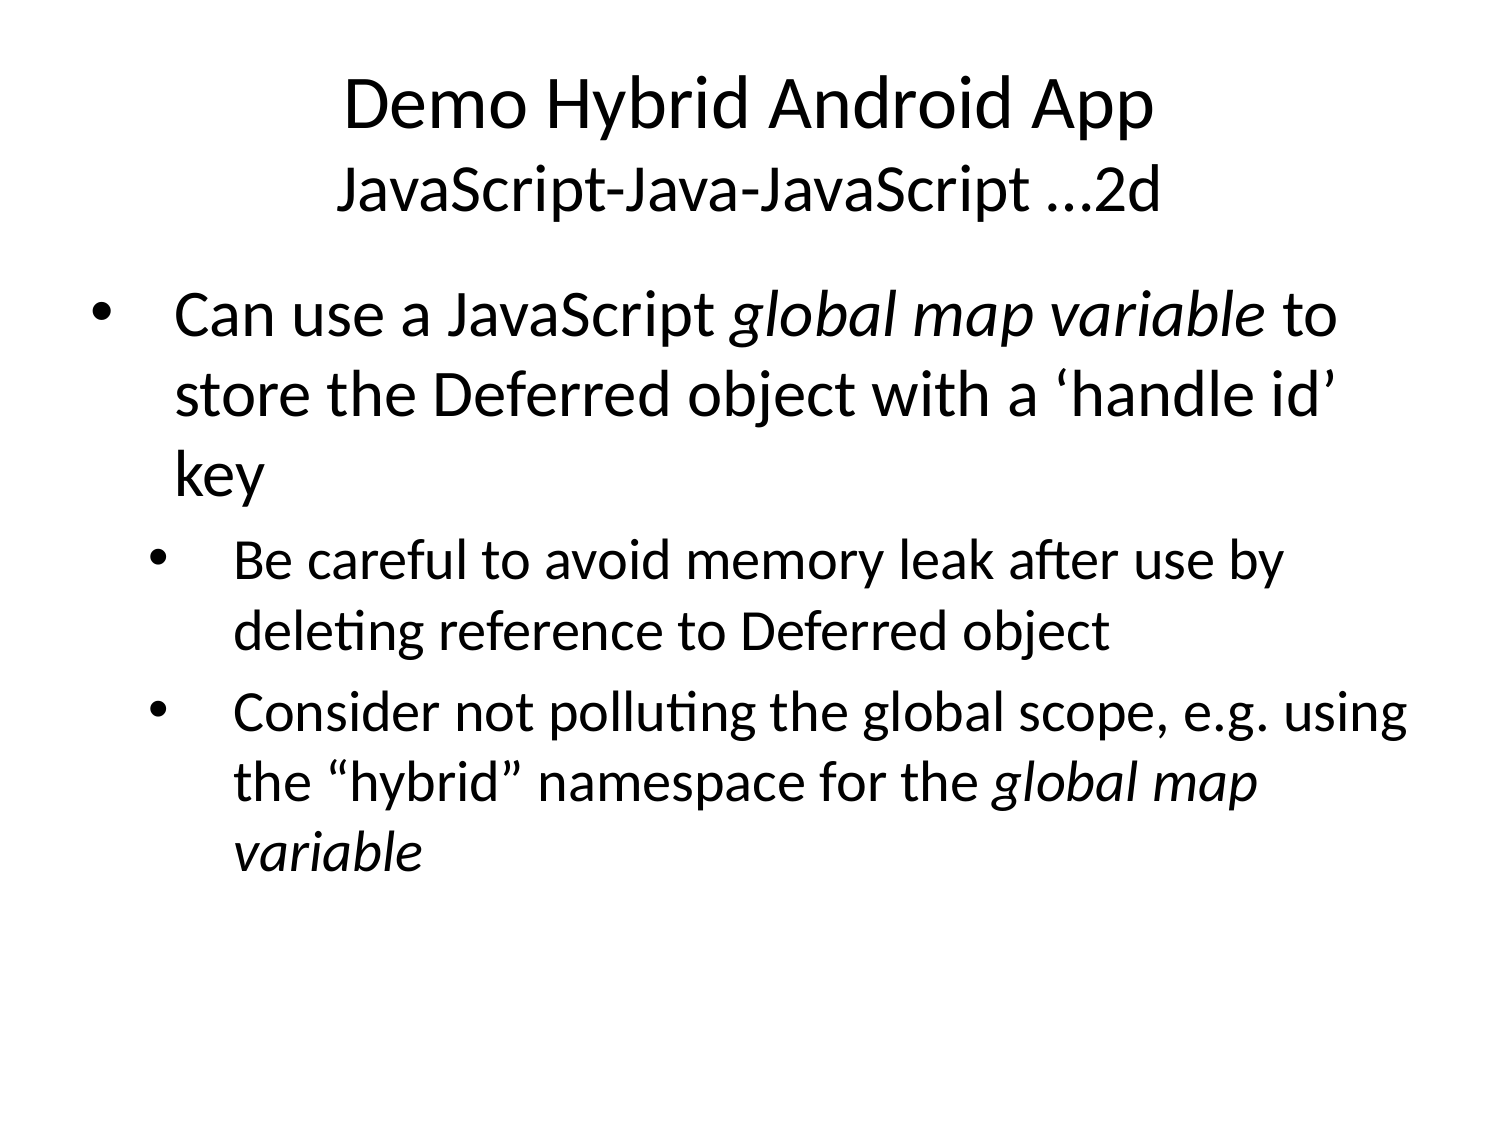

# Demo Hybrid Android App JavaScript-Java-JavaScript …2d
Can use a JavaScript global map variable to store the Deferred object with a ‘handle id’ key
Be careful to avoid memory leak after use by deleting reference to Deferred object
Consider not polluting the global scope, e.g. using the “hybrid” namespace for the global map variable